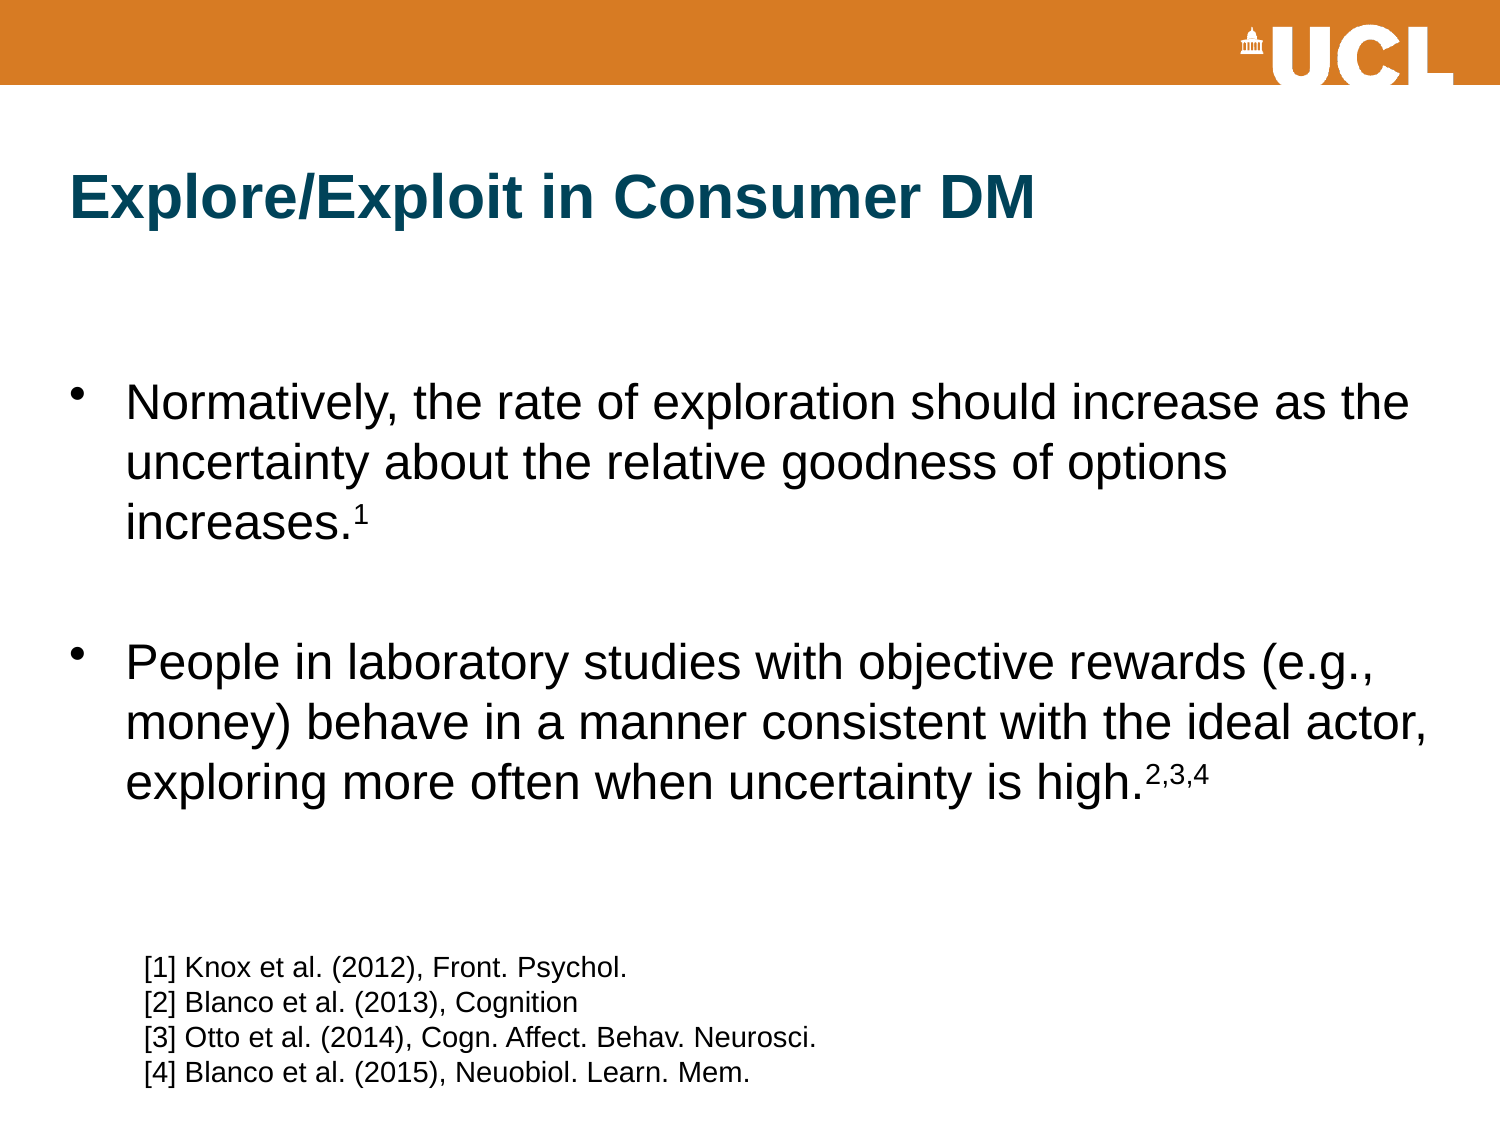

# Explore/Exploit in Consumer DM
Normatively, the rate of exploration should increase as the uncertainty about the relative goodness of options increases.1

People in laboratory studies with objective rewards (e.g., money) behave in a manner consistent with the ideal actor, exploring more often when uncertainty is high.2,3,4

[1] Knox et al. (2012), Front. Psychol.
[2] Blanco et al. (2013), Cognition
[3] Otto et al. (2014), Cogn. Affect. Behav. Neurosci.
[4] Blanco et al. (2015), Neuobiol. Learn. Mem.